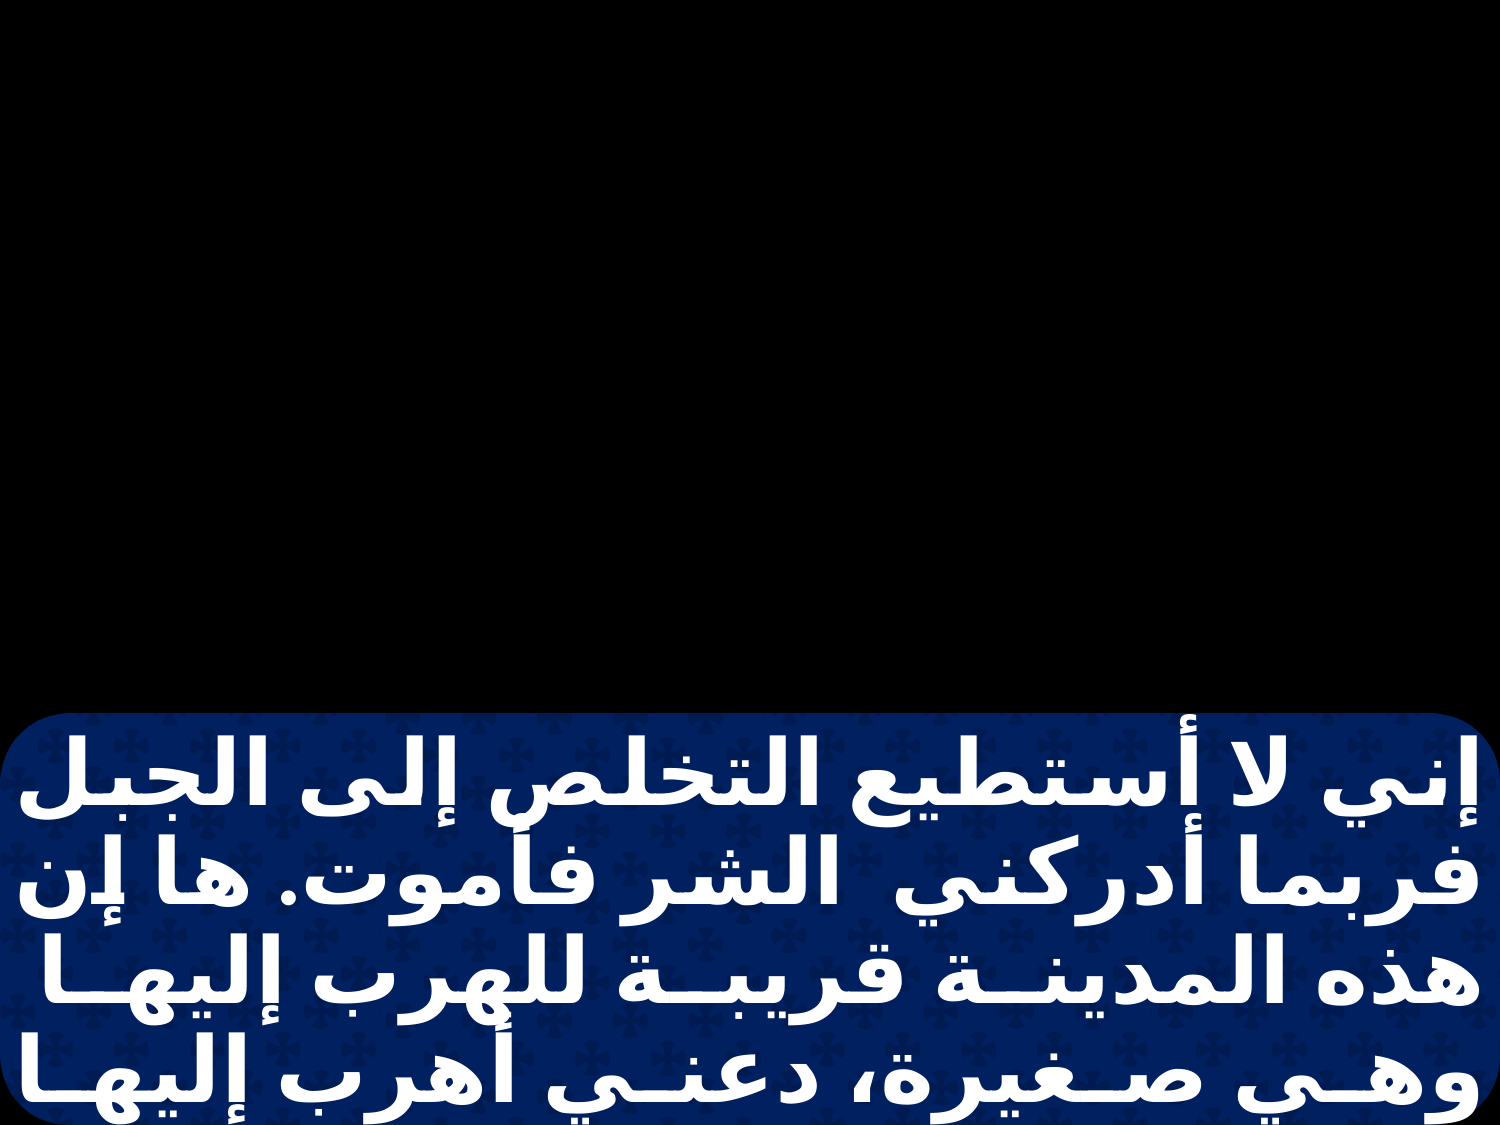

إني لا أستطيع التخلص إلى الجبل فربما أدركني  الشر فأموت. ها إن هذه المدينة قريبة للهرب إليها  وهي صغيرة، دعني أهرب إليها إنما هي صغيرة  فتحيا نفسي، فقال له: هأنذا قد شفعتك في هذا الأمر